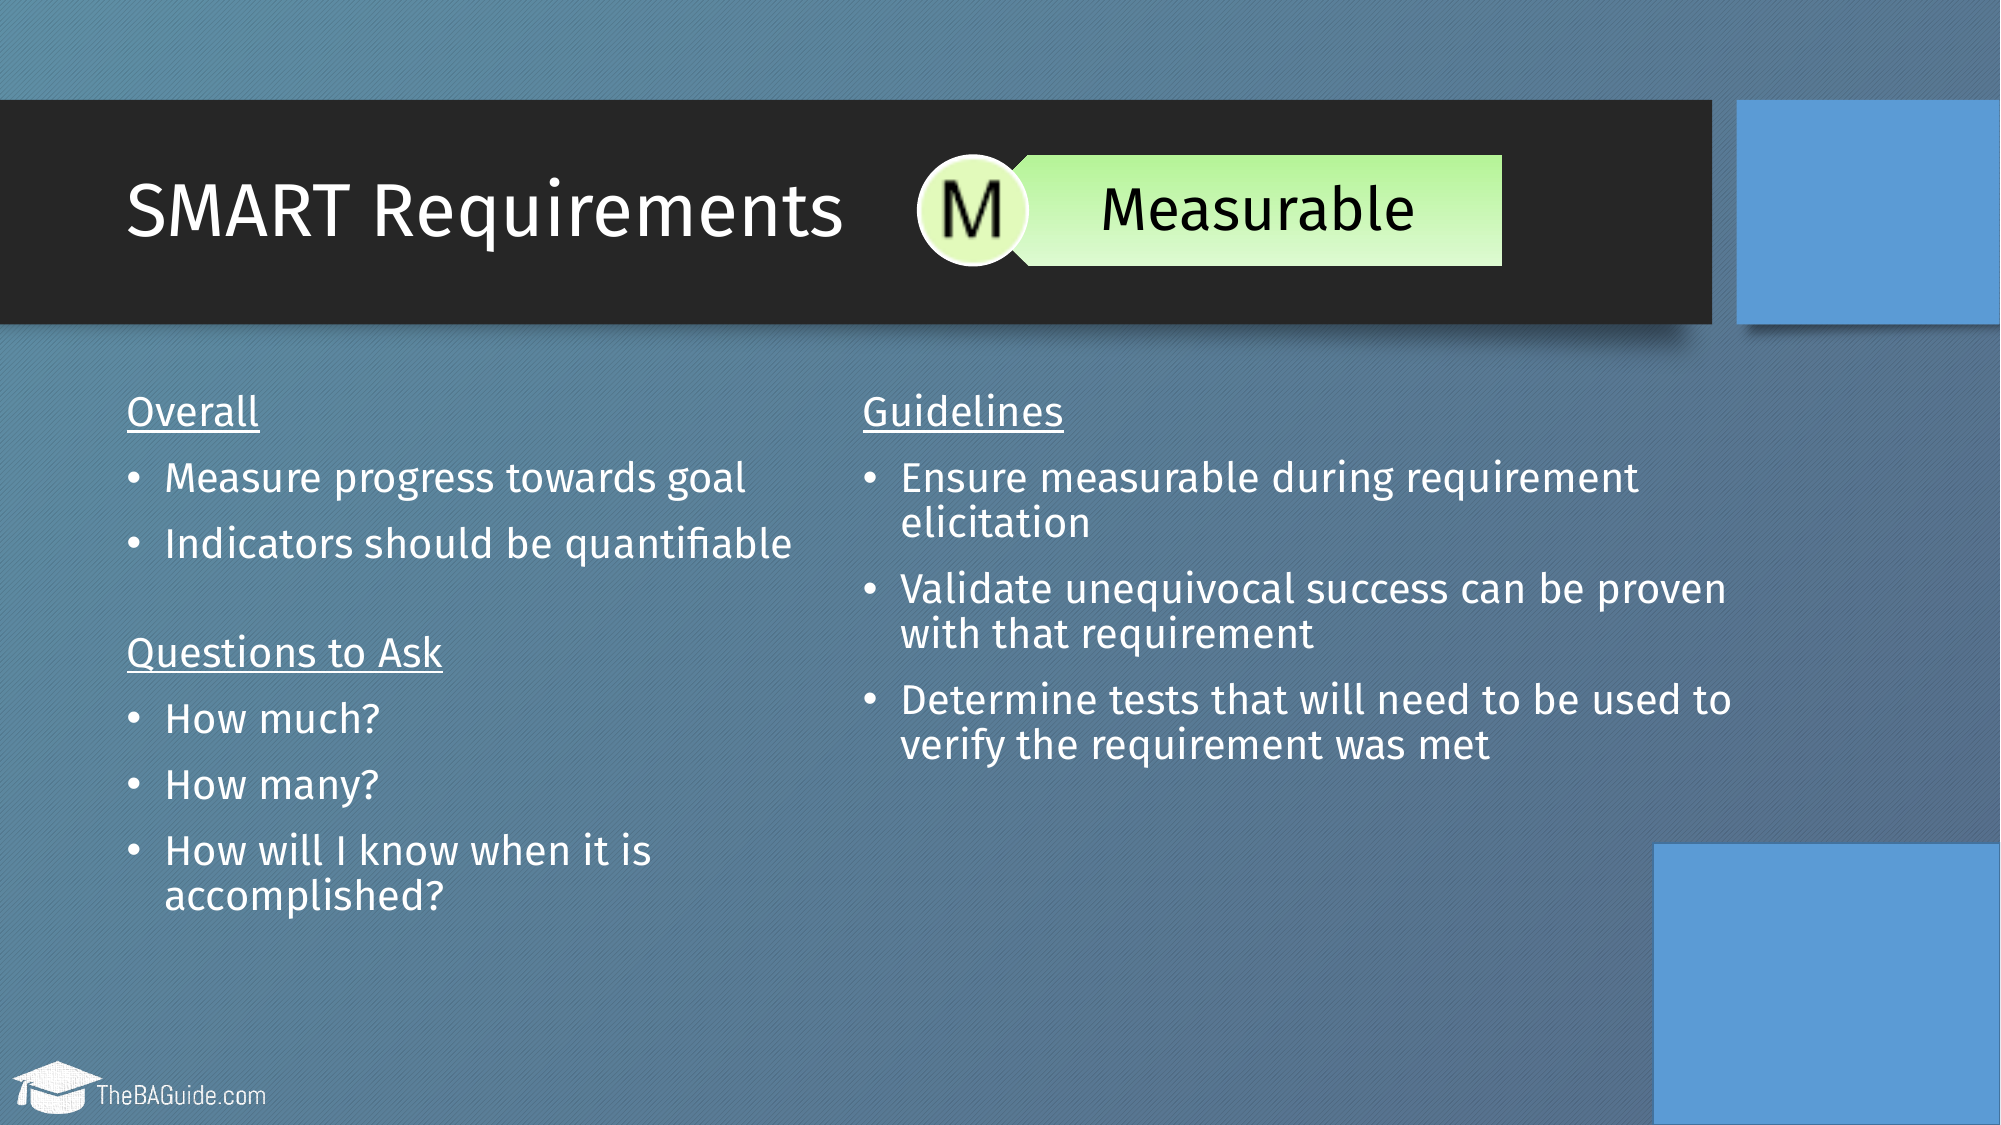

# SMART Requirements

Measurable
Overall
Measure progress towards goal
Indicators should be quantifiable

Questions to Ask
How much?
How many?
How will I know when it is accomplished?

Guidelines
Ensure measurable during requirement elicitation
Validate unequivocal success can be proven with that requirement
Determine tests that will need to be used to verify the requirement was met